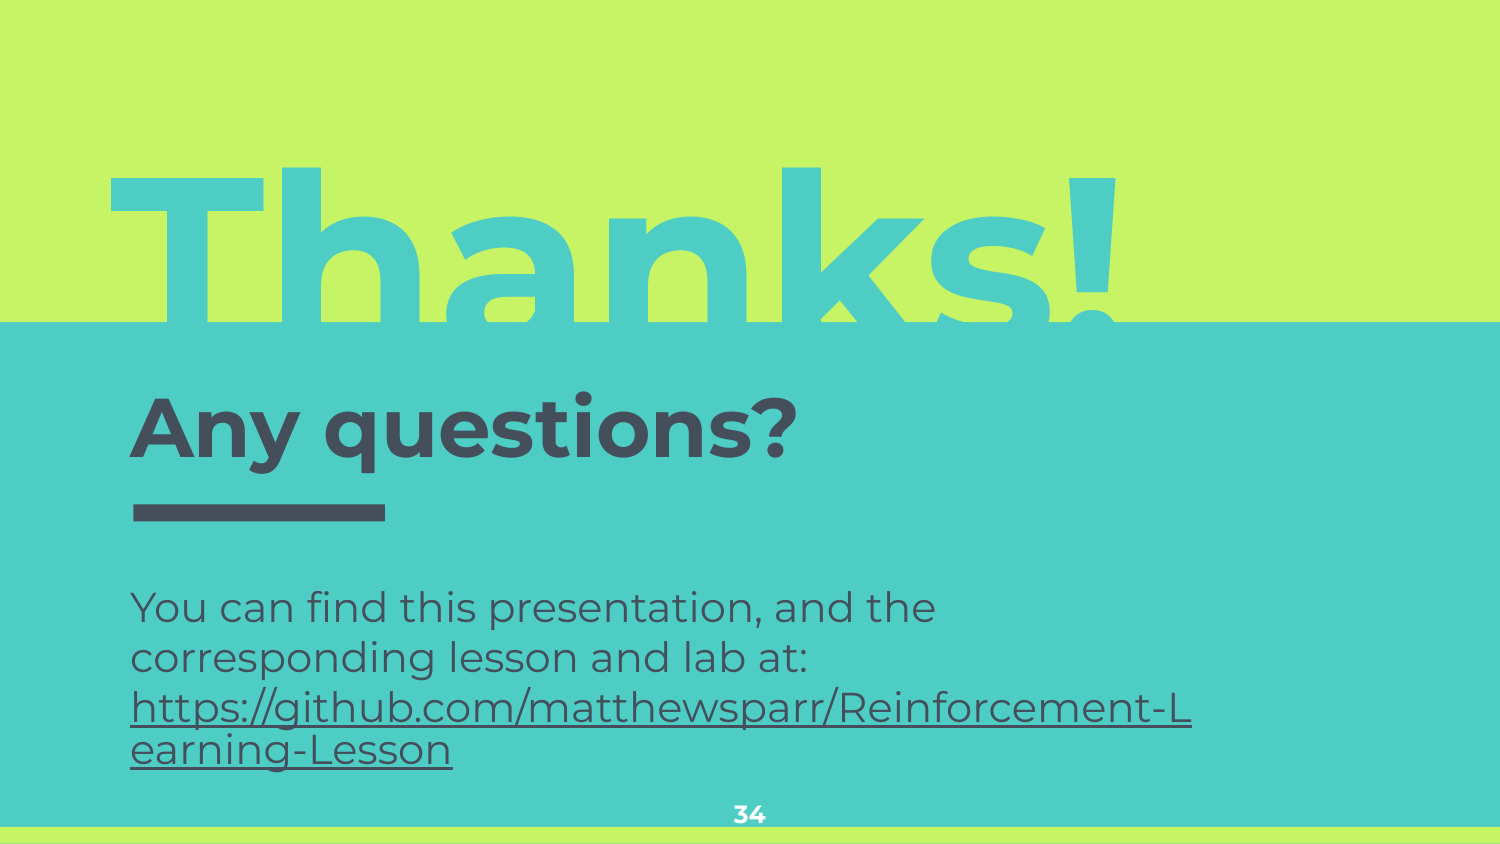

Thanks!
Any questions?

You can find this presentation, and the corresponding lesson and lab at:
https://github.com/matthewsparr/Reinforcement-Learning-Lesson
34